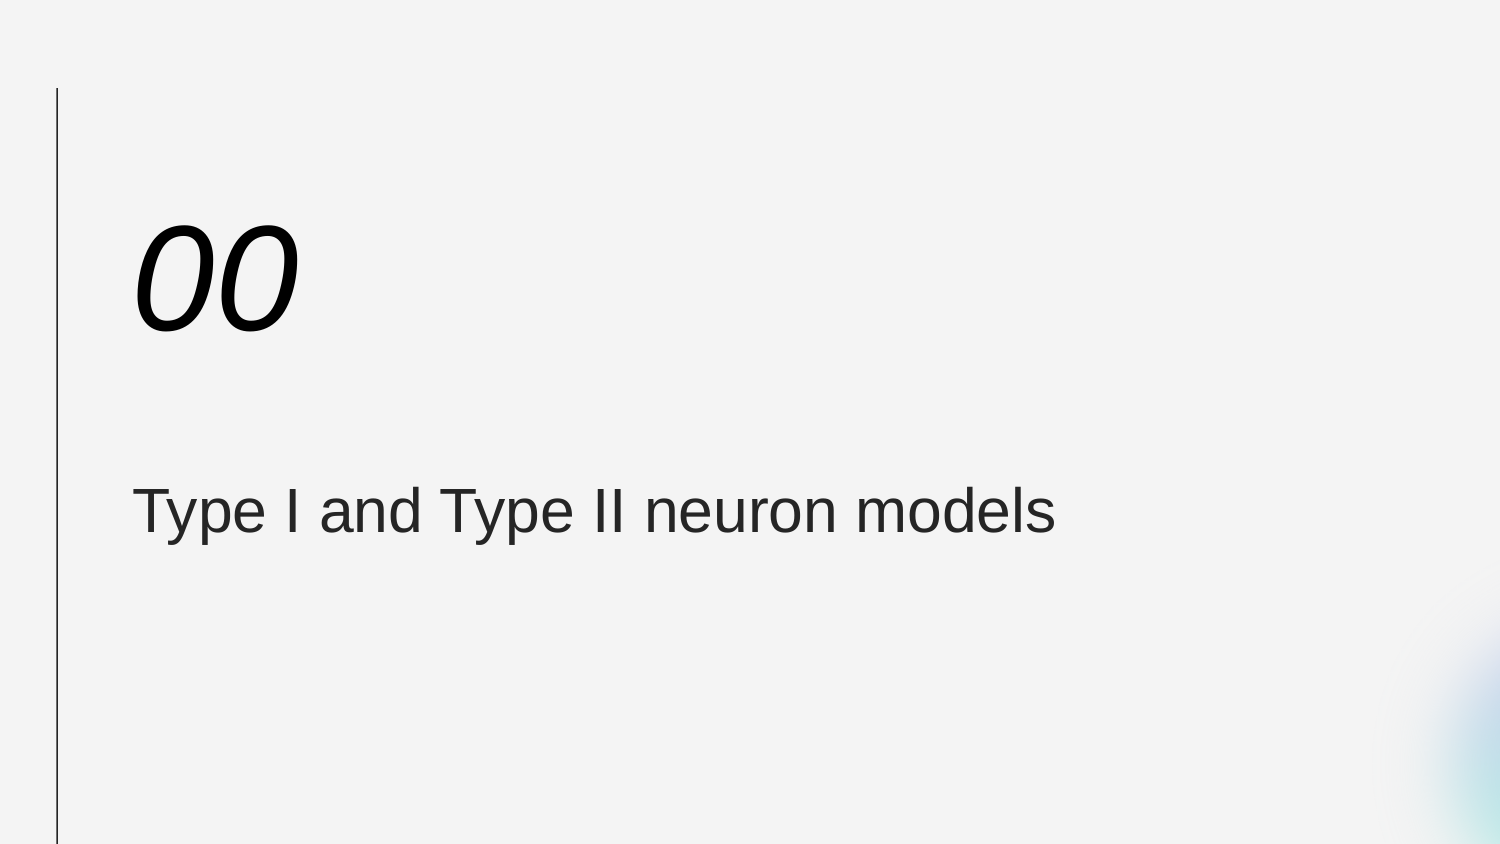

00
# Type I and Type II neuron models